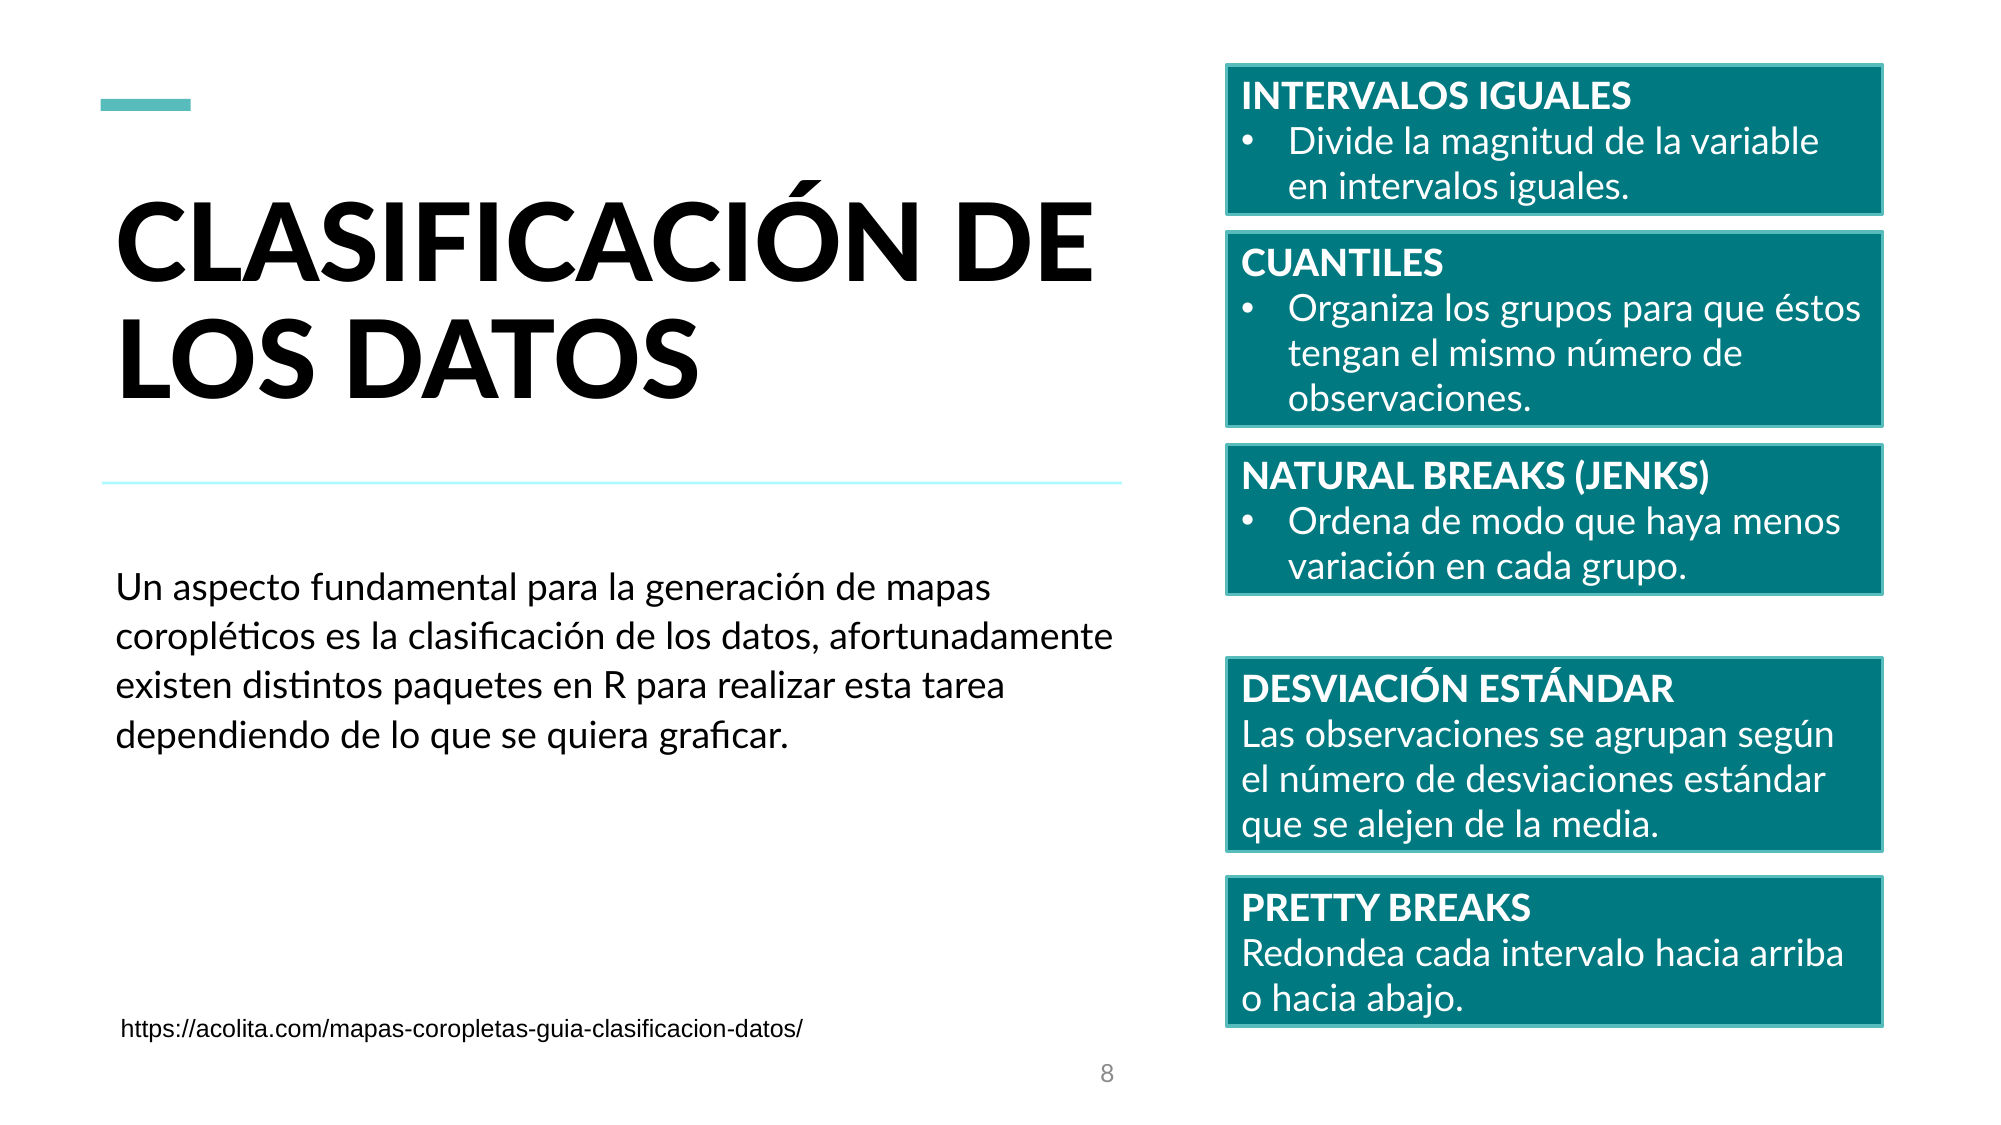

INTERVALOS IGUALES
Divide la magnitud de la variable en intervalos iguales.
# CLASIFICACIÓN DE LOS DATOS
CUANTILES
Organiza los grupos para que éstos tengan el mismo número de observaciones.
NATURAL BREAKS (JENKS)
Ordena de modo que haya menos variación en cada grupo.
Un aspecto fundamental para la generación de mapas coropléticos es la clasificación de los datos, afortunadamente existen distintos paquetes en R para realizar esta tarea dependiendo de lo que se quiera graficar.
DESVIACIÓN ESTÁNDAR
Las observaciones se agrupan según el número de desviaciones estándar que se alejen de la media.
PRETTY BREAKS
Redondea cada intervalo hacia arriba o hacia abajo.
https://acolita.com/mapas-coropletas-guia-clasificacion-datos/
8